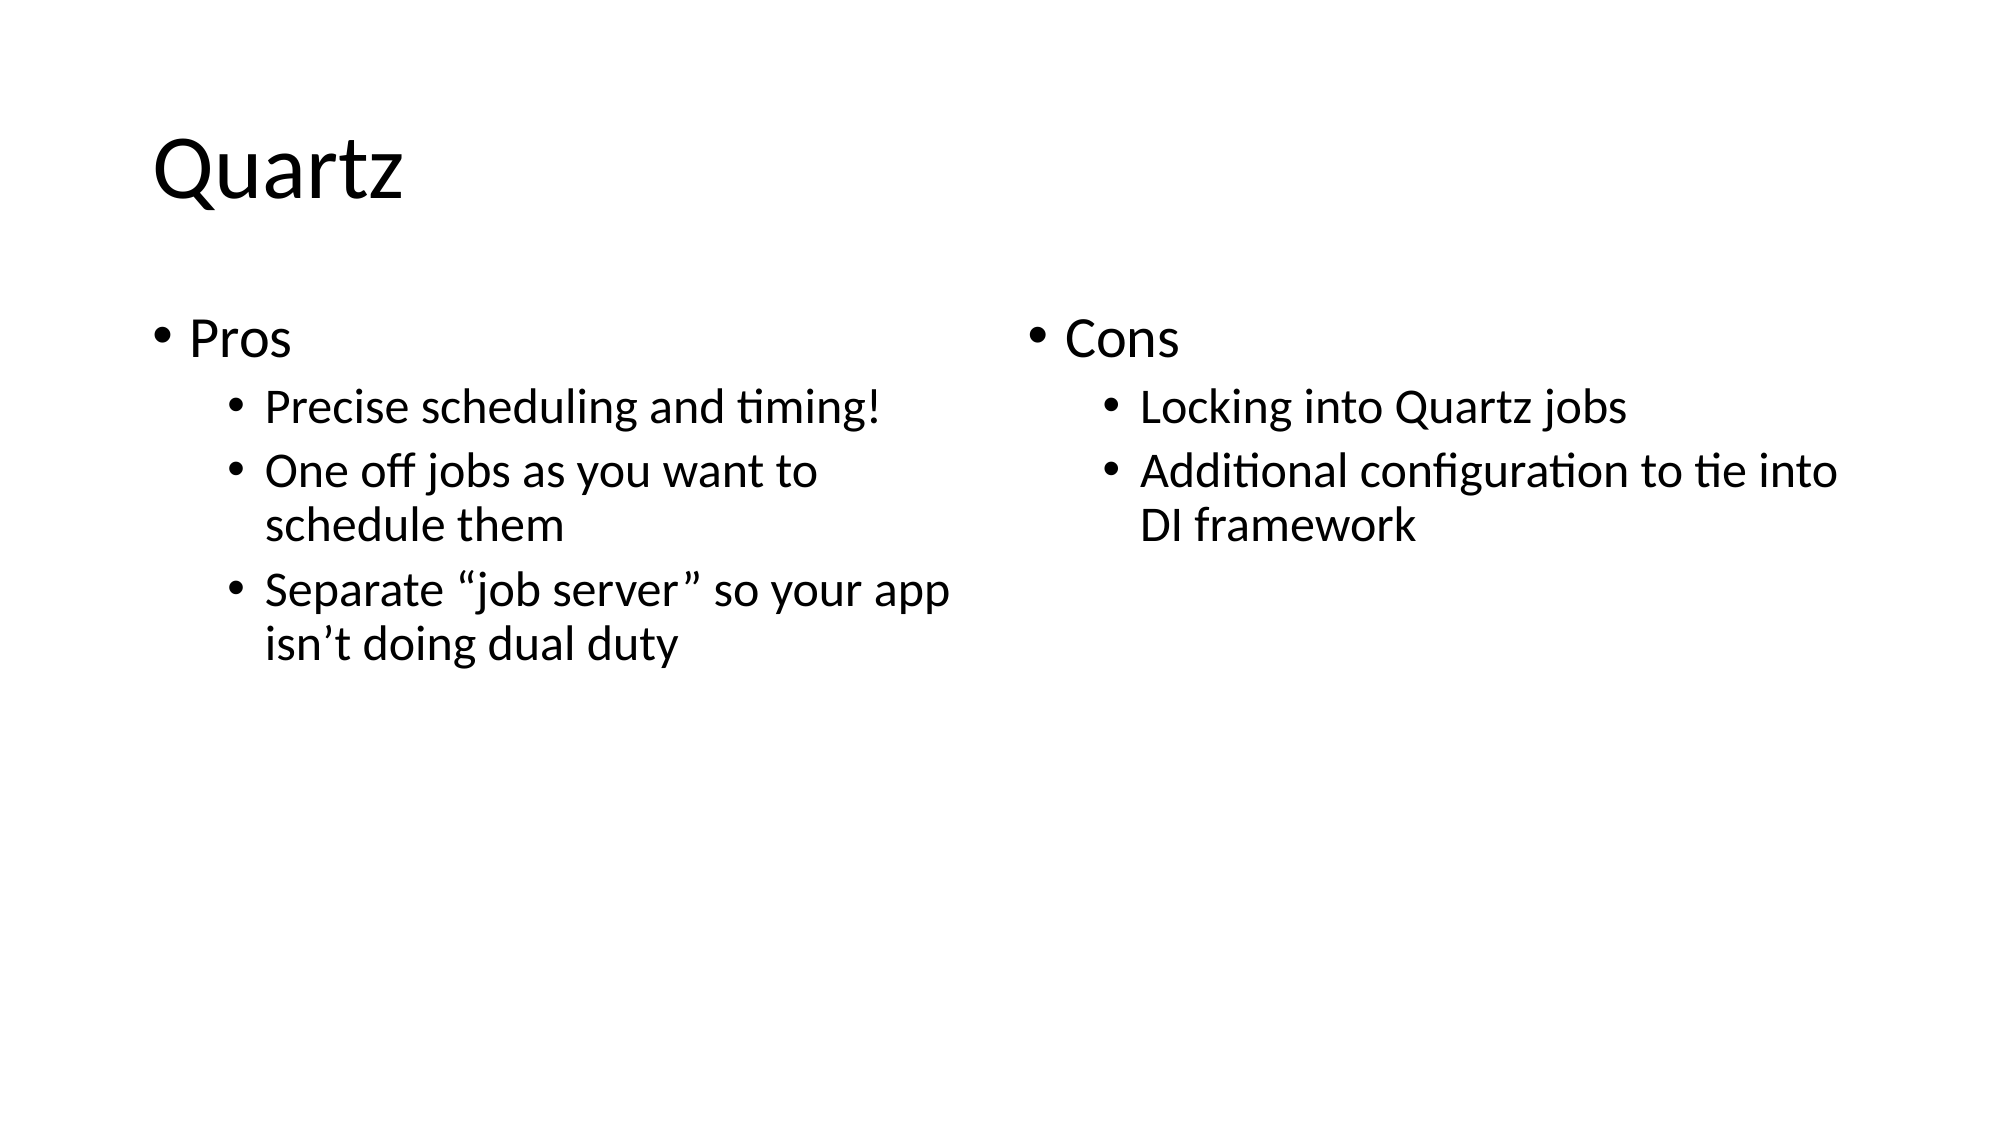

# Quartz
Pros
Precise scheduling and timing!
One off jobs as you want to schedule them
Separate “job server” so your app isn’t doing dual duty
Cons
Locking into Quartz jobs
Additional configuration to tie into DI framework